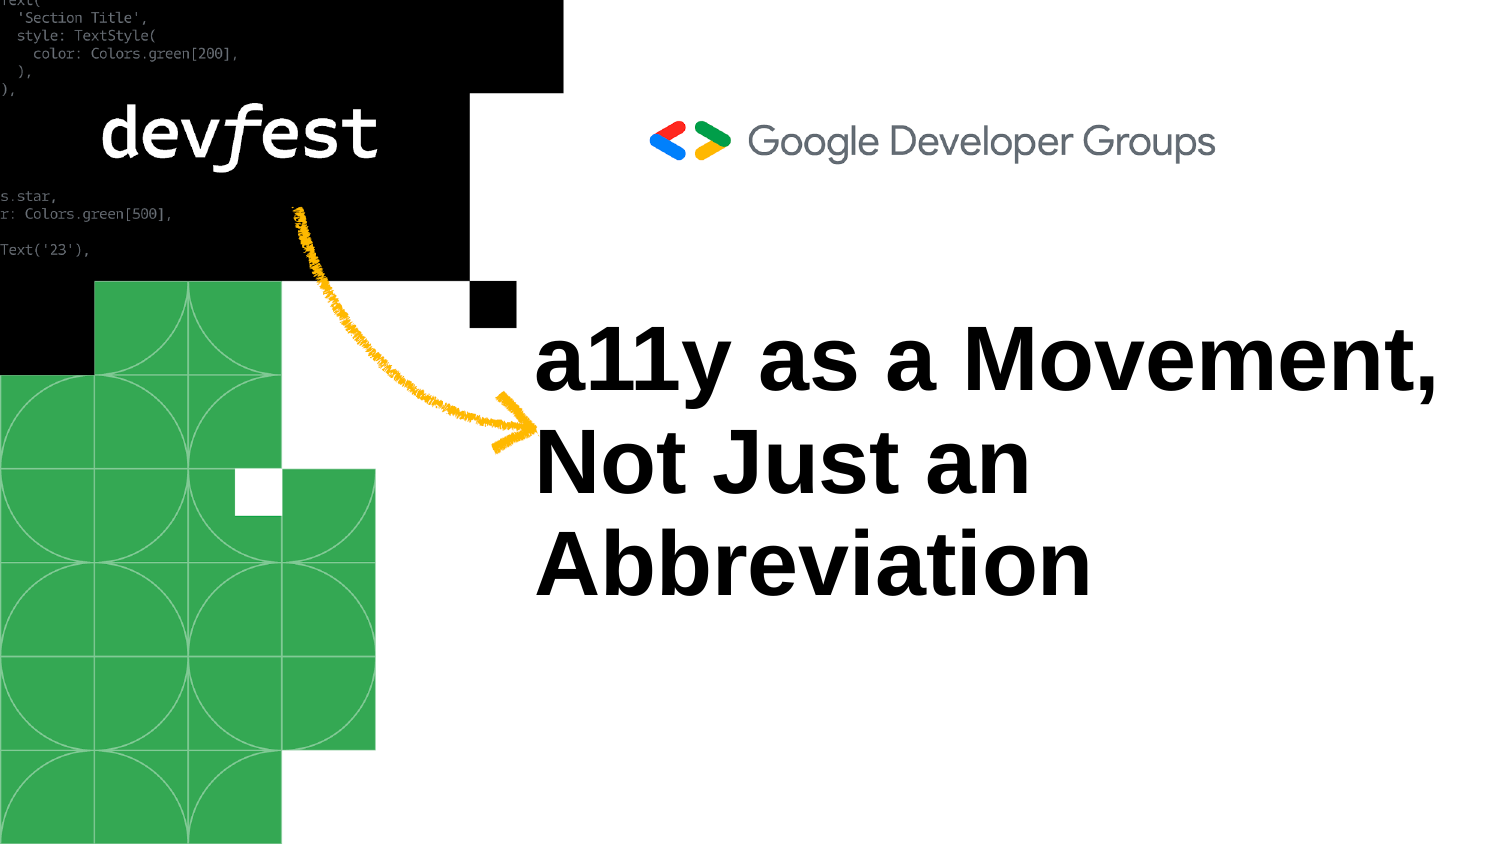

# a11y as a Movement, Not Just an Abbreviation